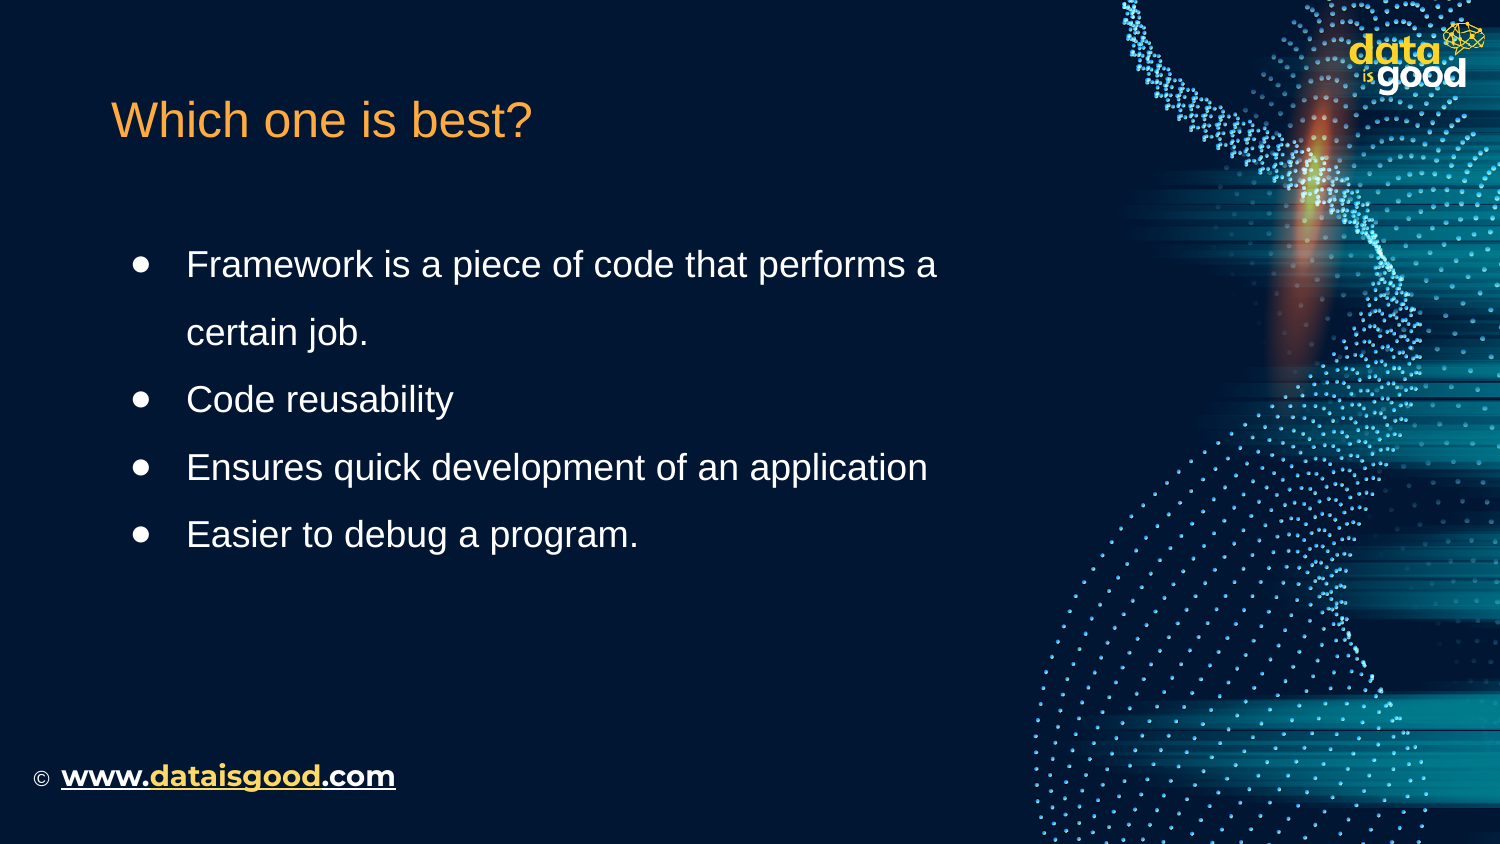

# Which one is best?
Framework is a piece of code that performs a certain job.
Code reusability
Ensures quick development of an application
Easier to debug a program.